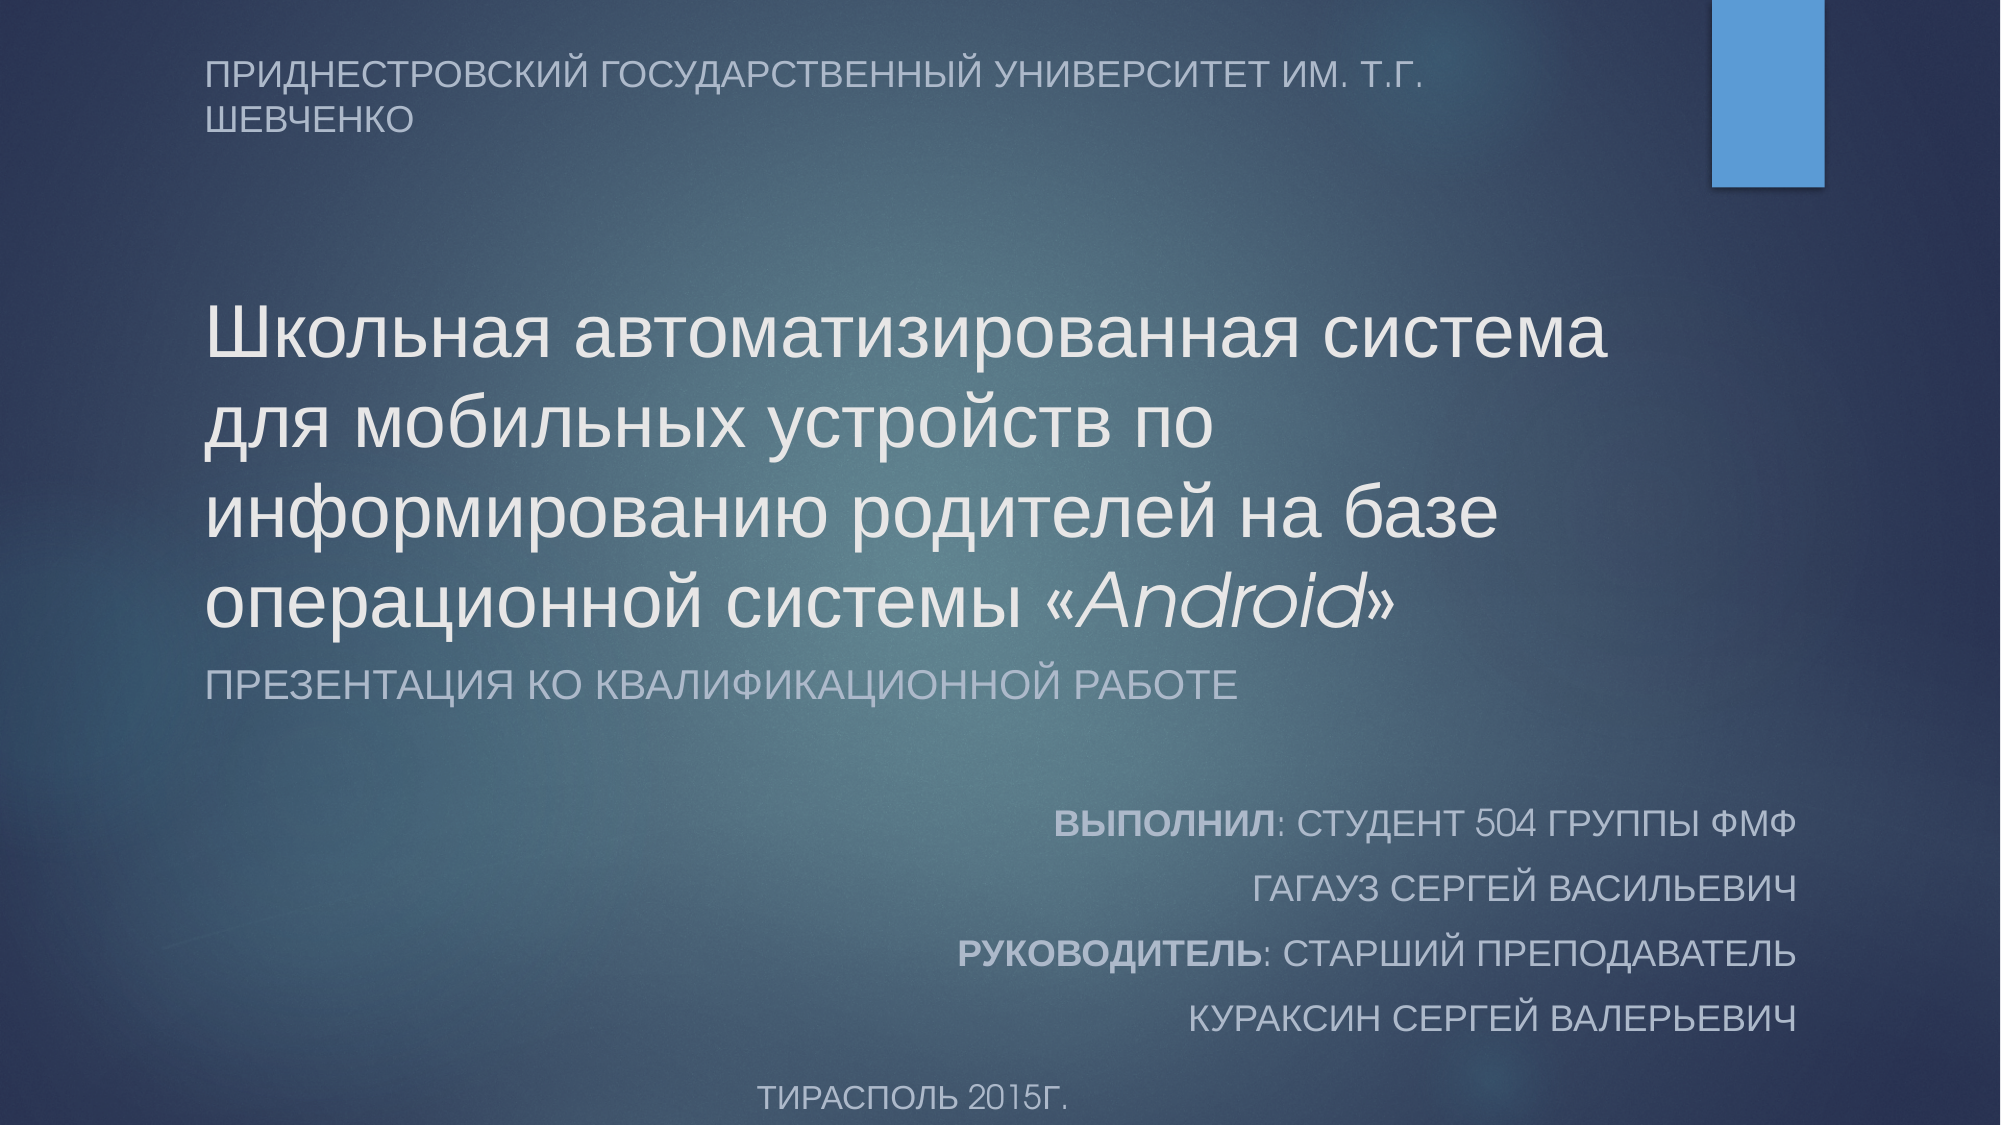

Приднестровский Государственный Университет им. Т.Г. Шевченко
# Школьная автоматизированная система для мобильных устройств по информированию родителей на базе операционной системы «Android»
Презентация ко квалификационной работе
Выполнил: студент 504 группы фмф
Гагауз Сергей Васильевич
Руководитель: старший преподаватель
Кураксин Сергей Валерьевич
Тирасполь 2015г.